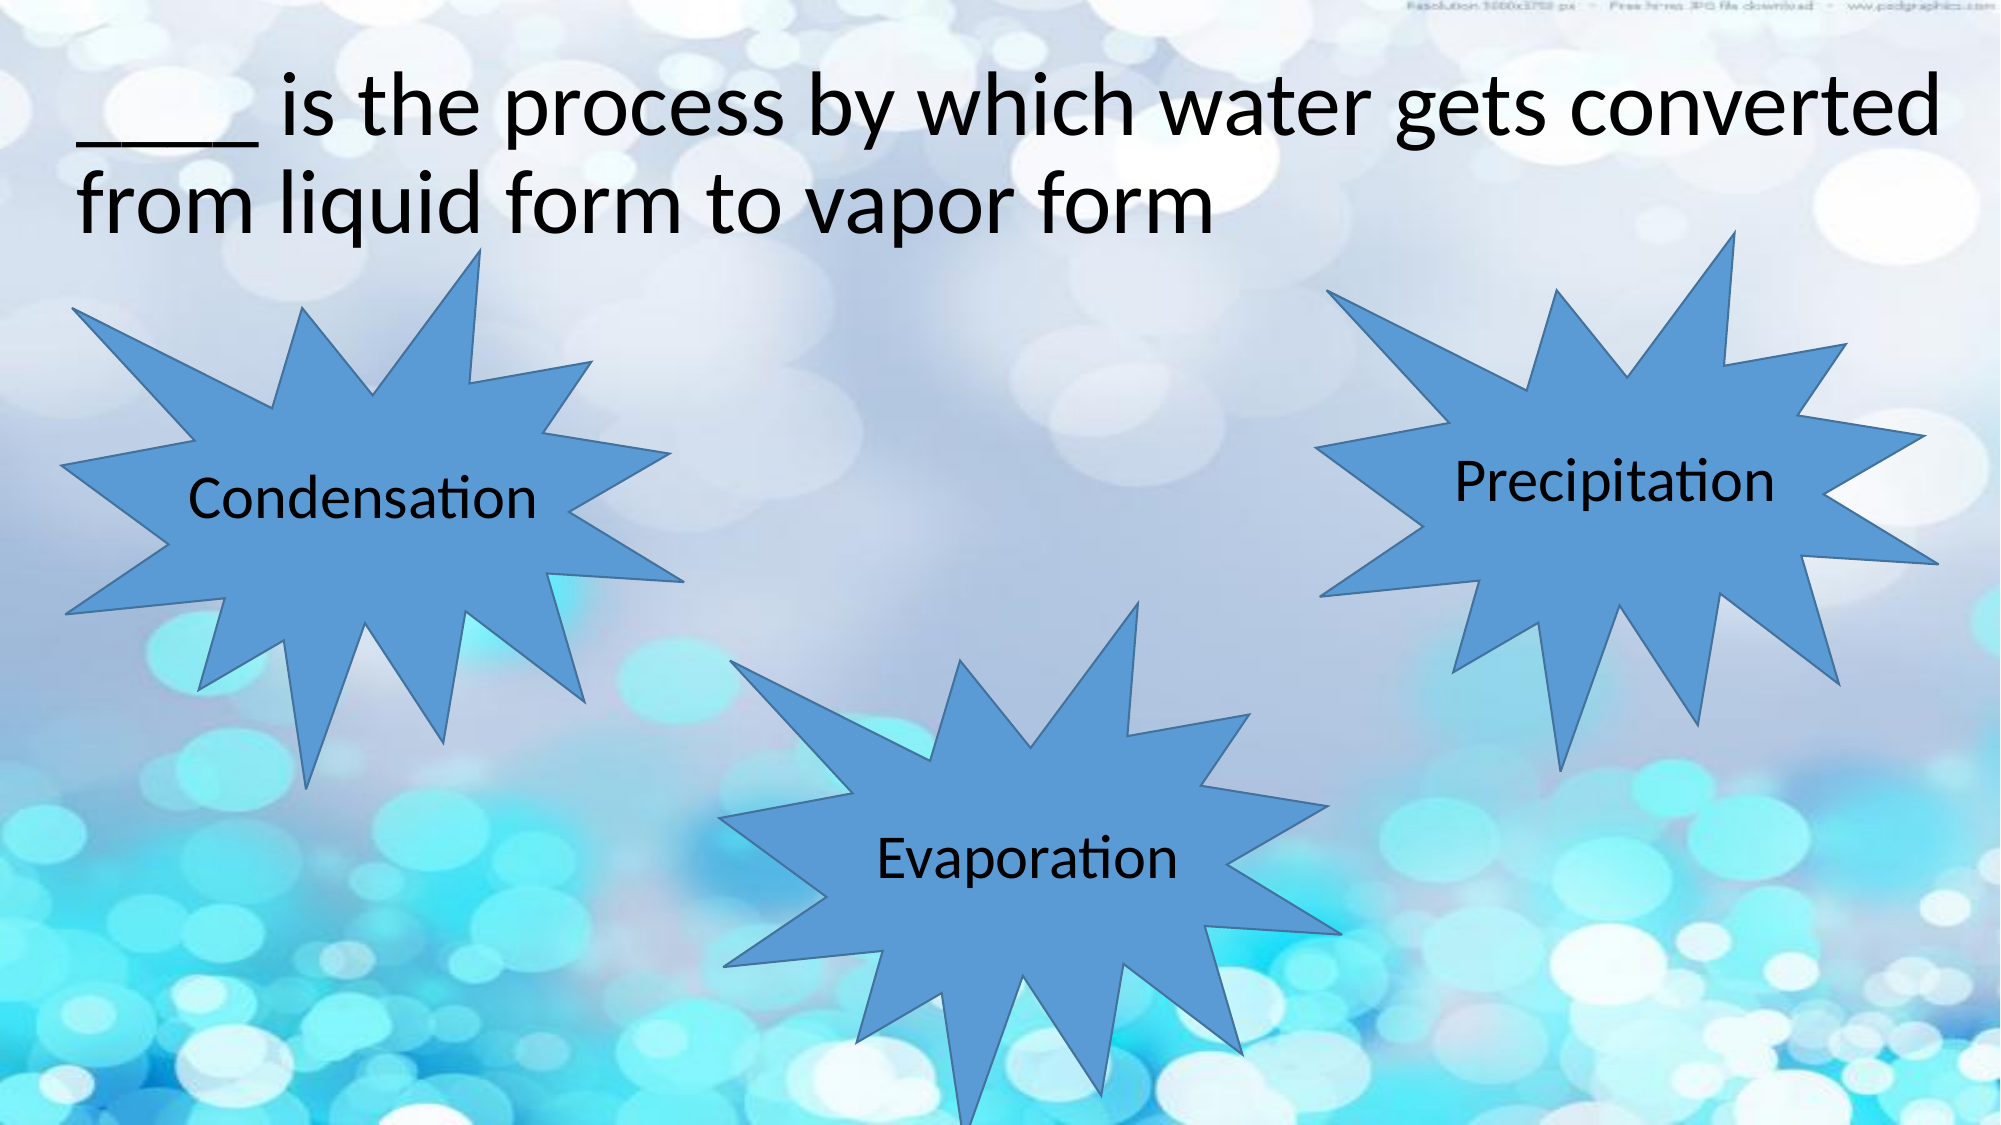

# ____ is the process by which water gets converted from liquid form to vapor form

Precipitation
Condensation

Evaporation